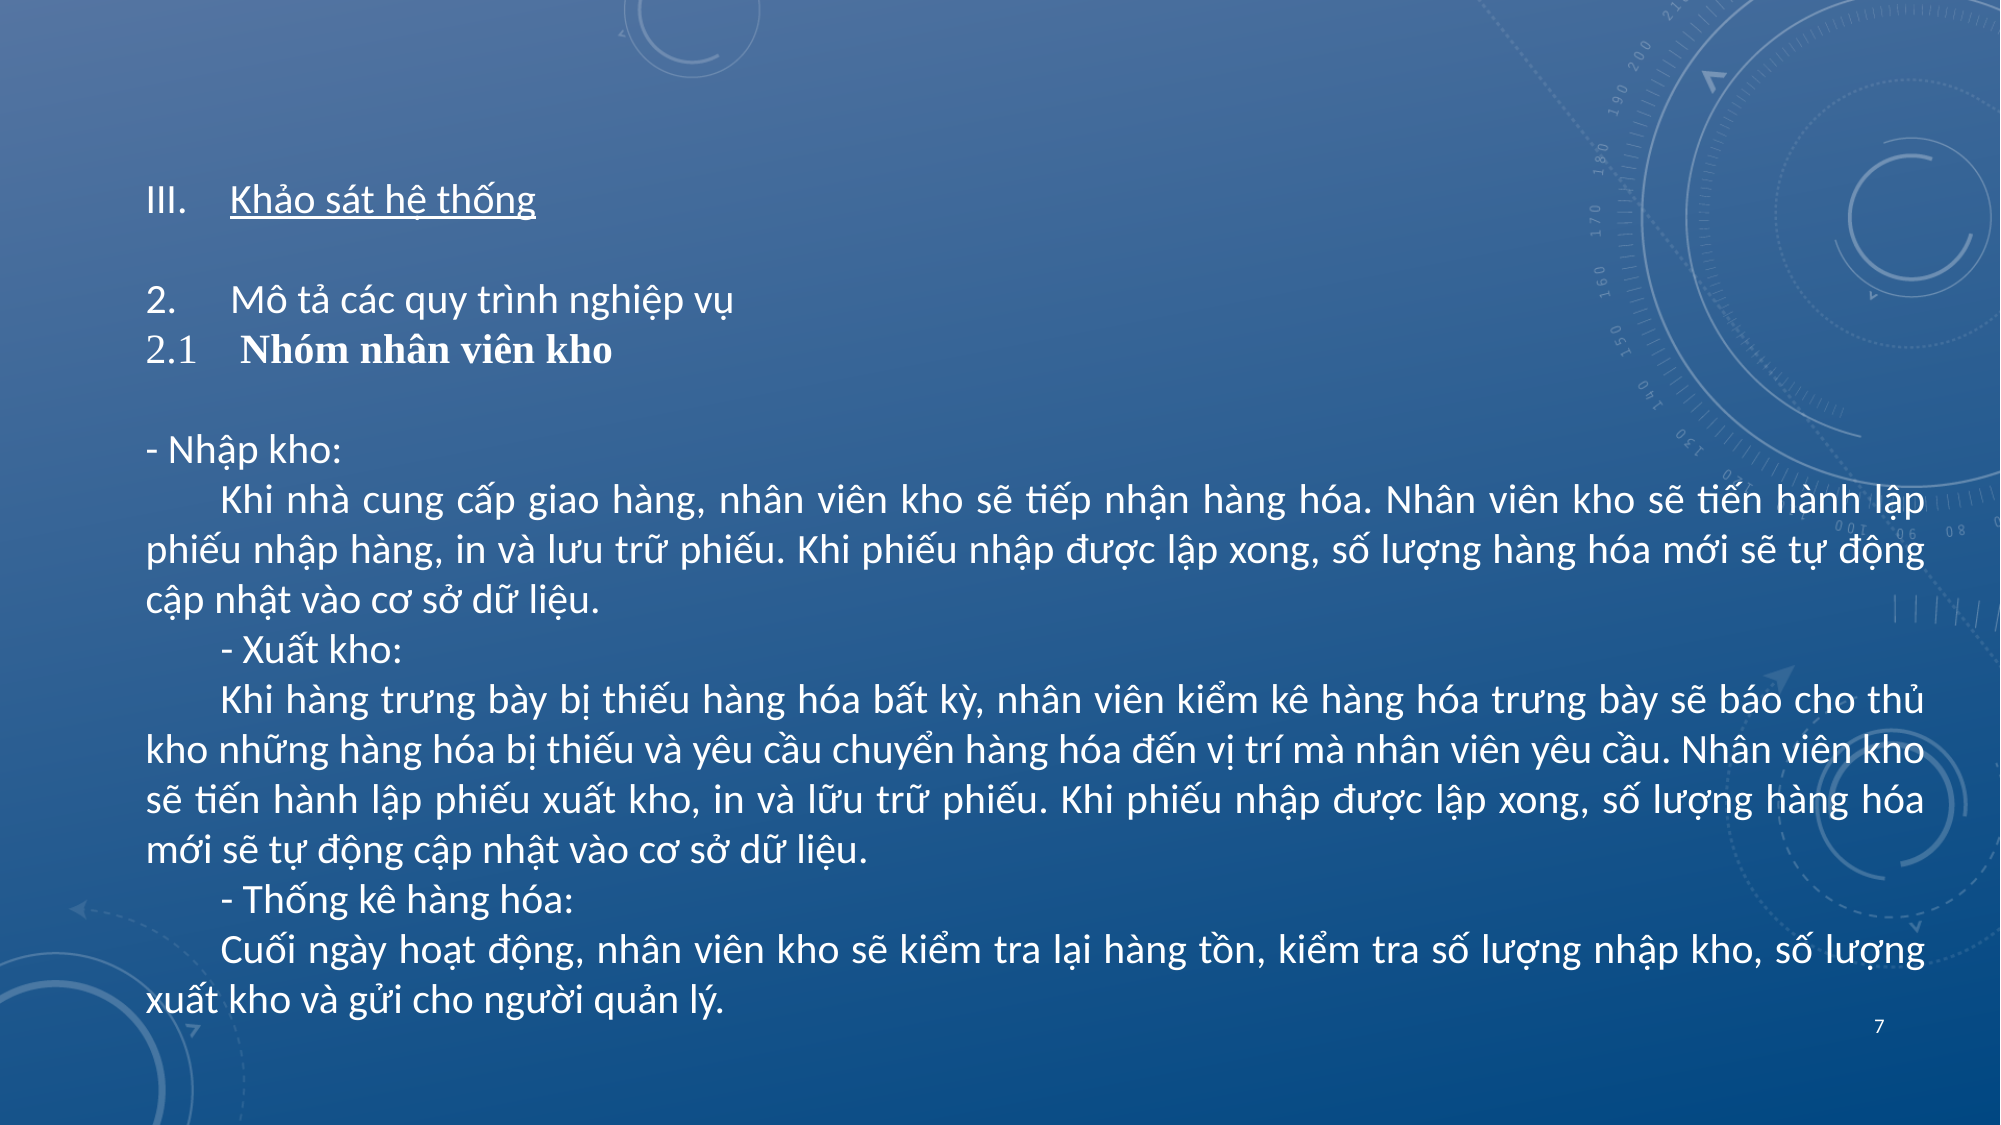

Khảo sát hệ thống

 Mô tả các quy trình nghiệp vụ
2.1    Nhóm nhân viên kho

- Nhập kho:
Khi nhà cung cấp giao hàng, nhân viên kho sẽ tiếp nhận hàng hóa. Nhân viên kho sẽ tiến hành lập phiếu nhập hàng, in và lưu trữ phiếu. Khi phiếu nhập được lập xong, số lượng hàng hóa mới sẽ tự động cập nhật vào cơ sở dữ liệu.
- Xuất kho:
Khi hàng trưng bày bị thiếu hàng hóa bất kỳ, nhân viên kiểm kê hàng hóa trưng bày sẽ báo cho thủ kho những hàng hóa bị thiếu và yêu cầu chuyển hàng hóa đến vị trí mà nhân viên yêu cầu. Nhân viên kho sẽ tiến hành lập phiếu xuất kho, in và lữu trữ phiếu. Khi phiếu nhập được lập xong, số lượng hàng hóa mới sẽ tự động cập nhật vào cơ sở dữ liệu.
- Thống kê hàng hóa:
Cuối ngày hoạt động, nhân viên kho sẽ kiểm tra lại hàng tồn, kiểm tra số lượng nhập kho, số lượng xuất kho và gửi cho người quản lý.
7